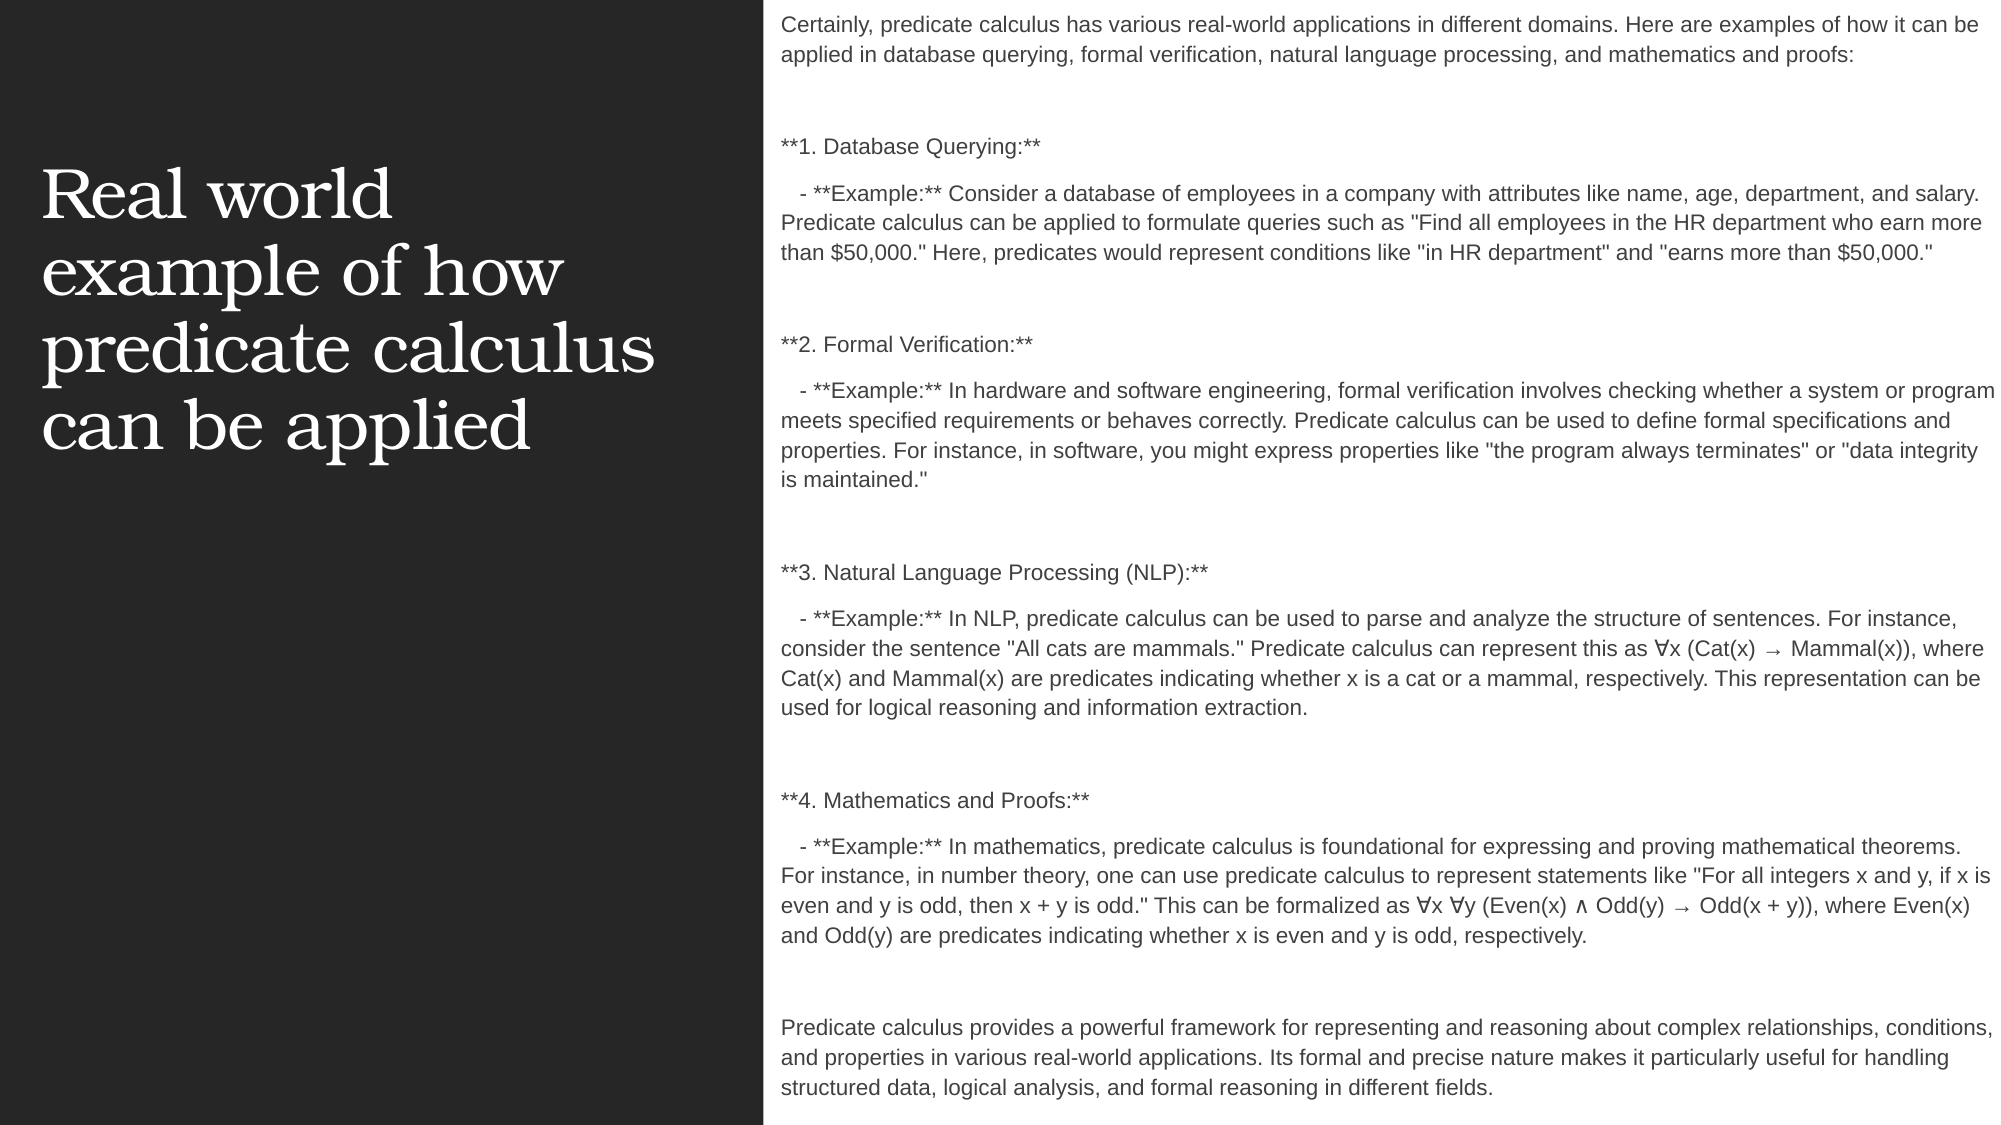

Certainly, predicate calculus has various real-world applications in different domains. Here are examples of how it can be applied in database querying, formal verification, natural language processing, and mathematics and proofs:

**1. Database Querying:**
   - **Example:** Consider a database of employees in a company with attributes like name, age, department, and salary. Predicate calculus can be applied to formulate queries such as "Find all employees in the HR department who earn more than $50,000." Here, predicates would represent conditions like "in HR department" and "earns more than $50,000."

**2. Formal Verification:**
   - **Example:** In hardware and software engineering, formal verification involves checking whether a system or program meets specified requirements or behaves correctly. Predicate calculus can be used to define formal specifications and properties. For instance, in software, you might express properties like "the program always terminates" or "data integrity is maintained."

**3. Natural Language Processing (NLP):**
   - **Example:** In NLP, predicate calculus can be used to parse and analyze the structure of sentences. For instance, consider the sentence "All cats are mammals." Predicate calculus can represent this as ∀x (Cat(x) → Mammal(x)), where Cat(x) and Mammal(x) are predicates indicating whether x is a cat or a mammal, respectively. This representation can be used for logical reasoning and information extraction.

**4. Mathematics and Proofs:**
   - **Example:** In mathematics, predicate calculus is foundational for expressing and proving mathematical theorems. For instance, in number theory, one can use predicate calculus to represent statements like "For all integers x and y, if x is even and y is odd, then x + y is odd." This can be formalized as ∀x ∀y (Even(x) ∧ Odd(y) → Odd(x + y)), where Even(x) and Odd(y) are predicates indicating whether x is even and y is odd, respectively.

Predicate calculus provides a powerful framework for representing and reasoning about complex relationships, conditions, and properties in various real-world applications. Its formal and precise nature makes it particularly useful for handling structured data, logical analysis, and formal reasoning in different fields.
# Real world example of how predicate calculus can be applied